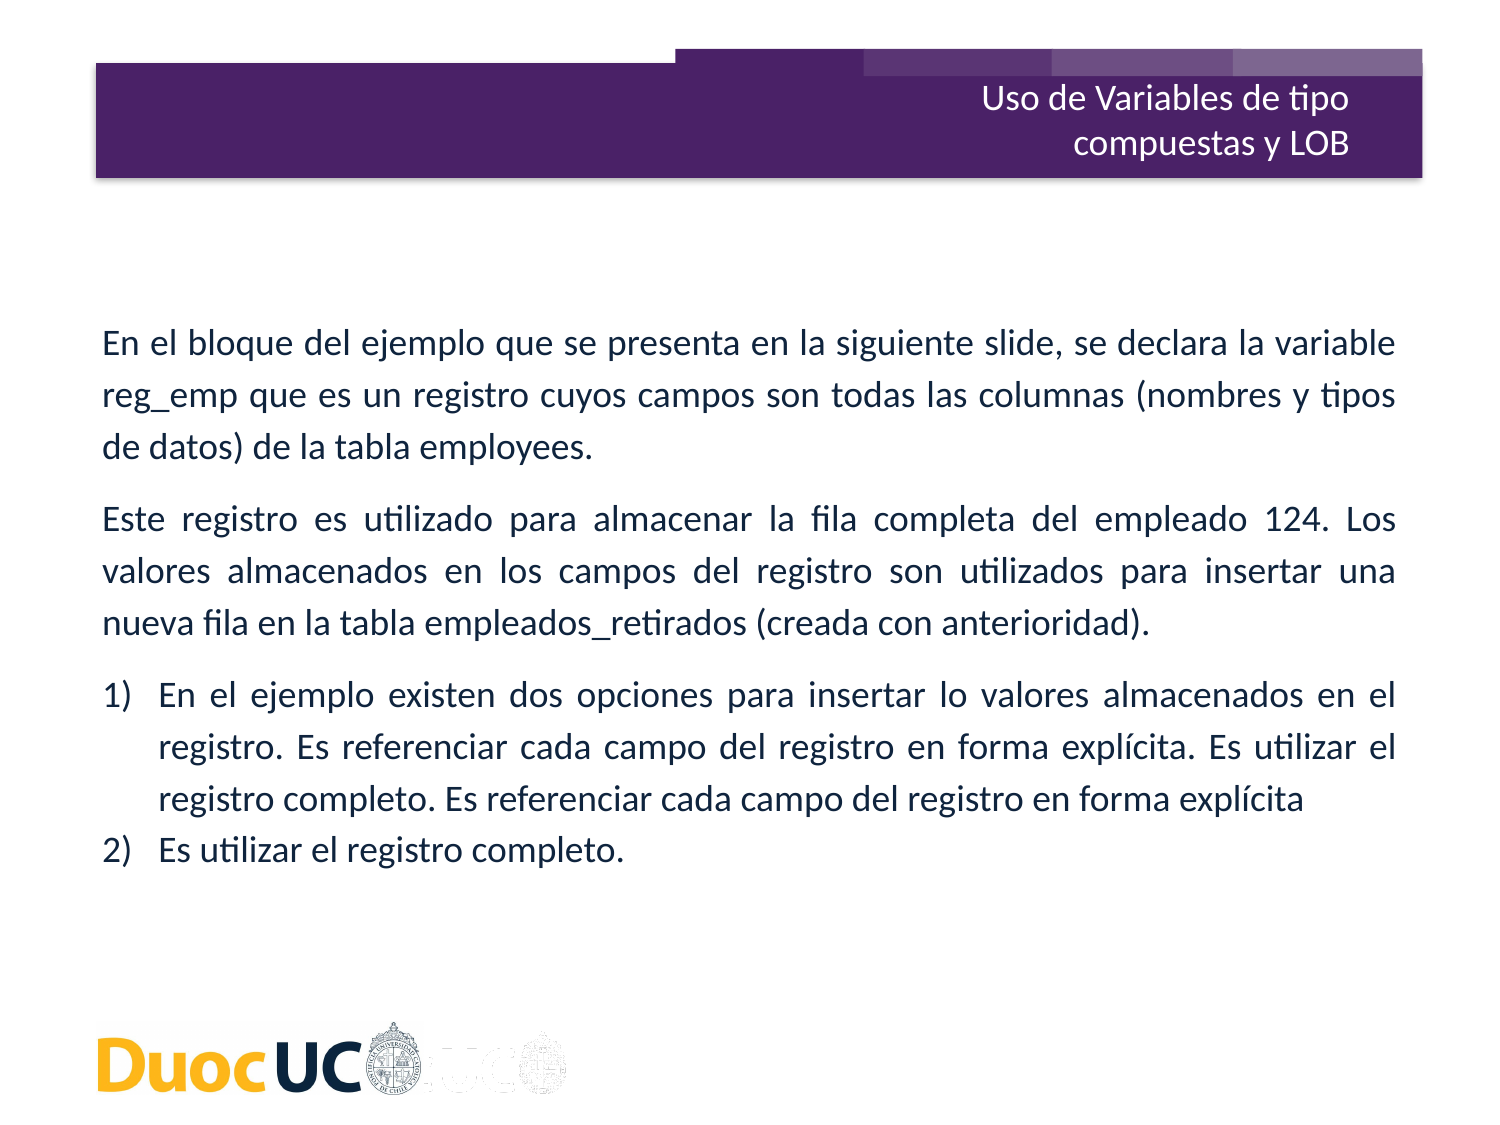

Uso de Variables de tipo compuestas y LOB
En el bloque del ejemplo que se presenta en la siguiente slide, se declara la variable reg_emp que es un registro cuyos campos son todas las columnas (nombres y tipos de datos) de la tabla employees.
Este registro es utilizado para almacenar la fila completa del empleado 124. Los valores almacenados en los campos del registro son utilizados para insertar una nueva fila en la tabla empleados_retirados (creada con anterioridad).
En el ejemplo existen dos opciones para insertar lo valores almacenados en el registro. Es referenciar cada campo del registro en forma explícita. Es utilizar el registro completo. Es referenciar cada campo del registro en forma explícita
Es utilizar el registro completo.